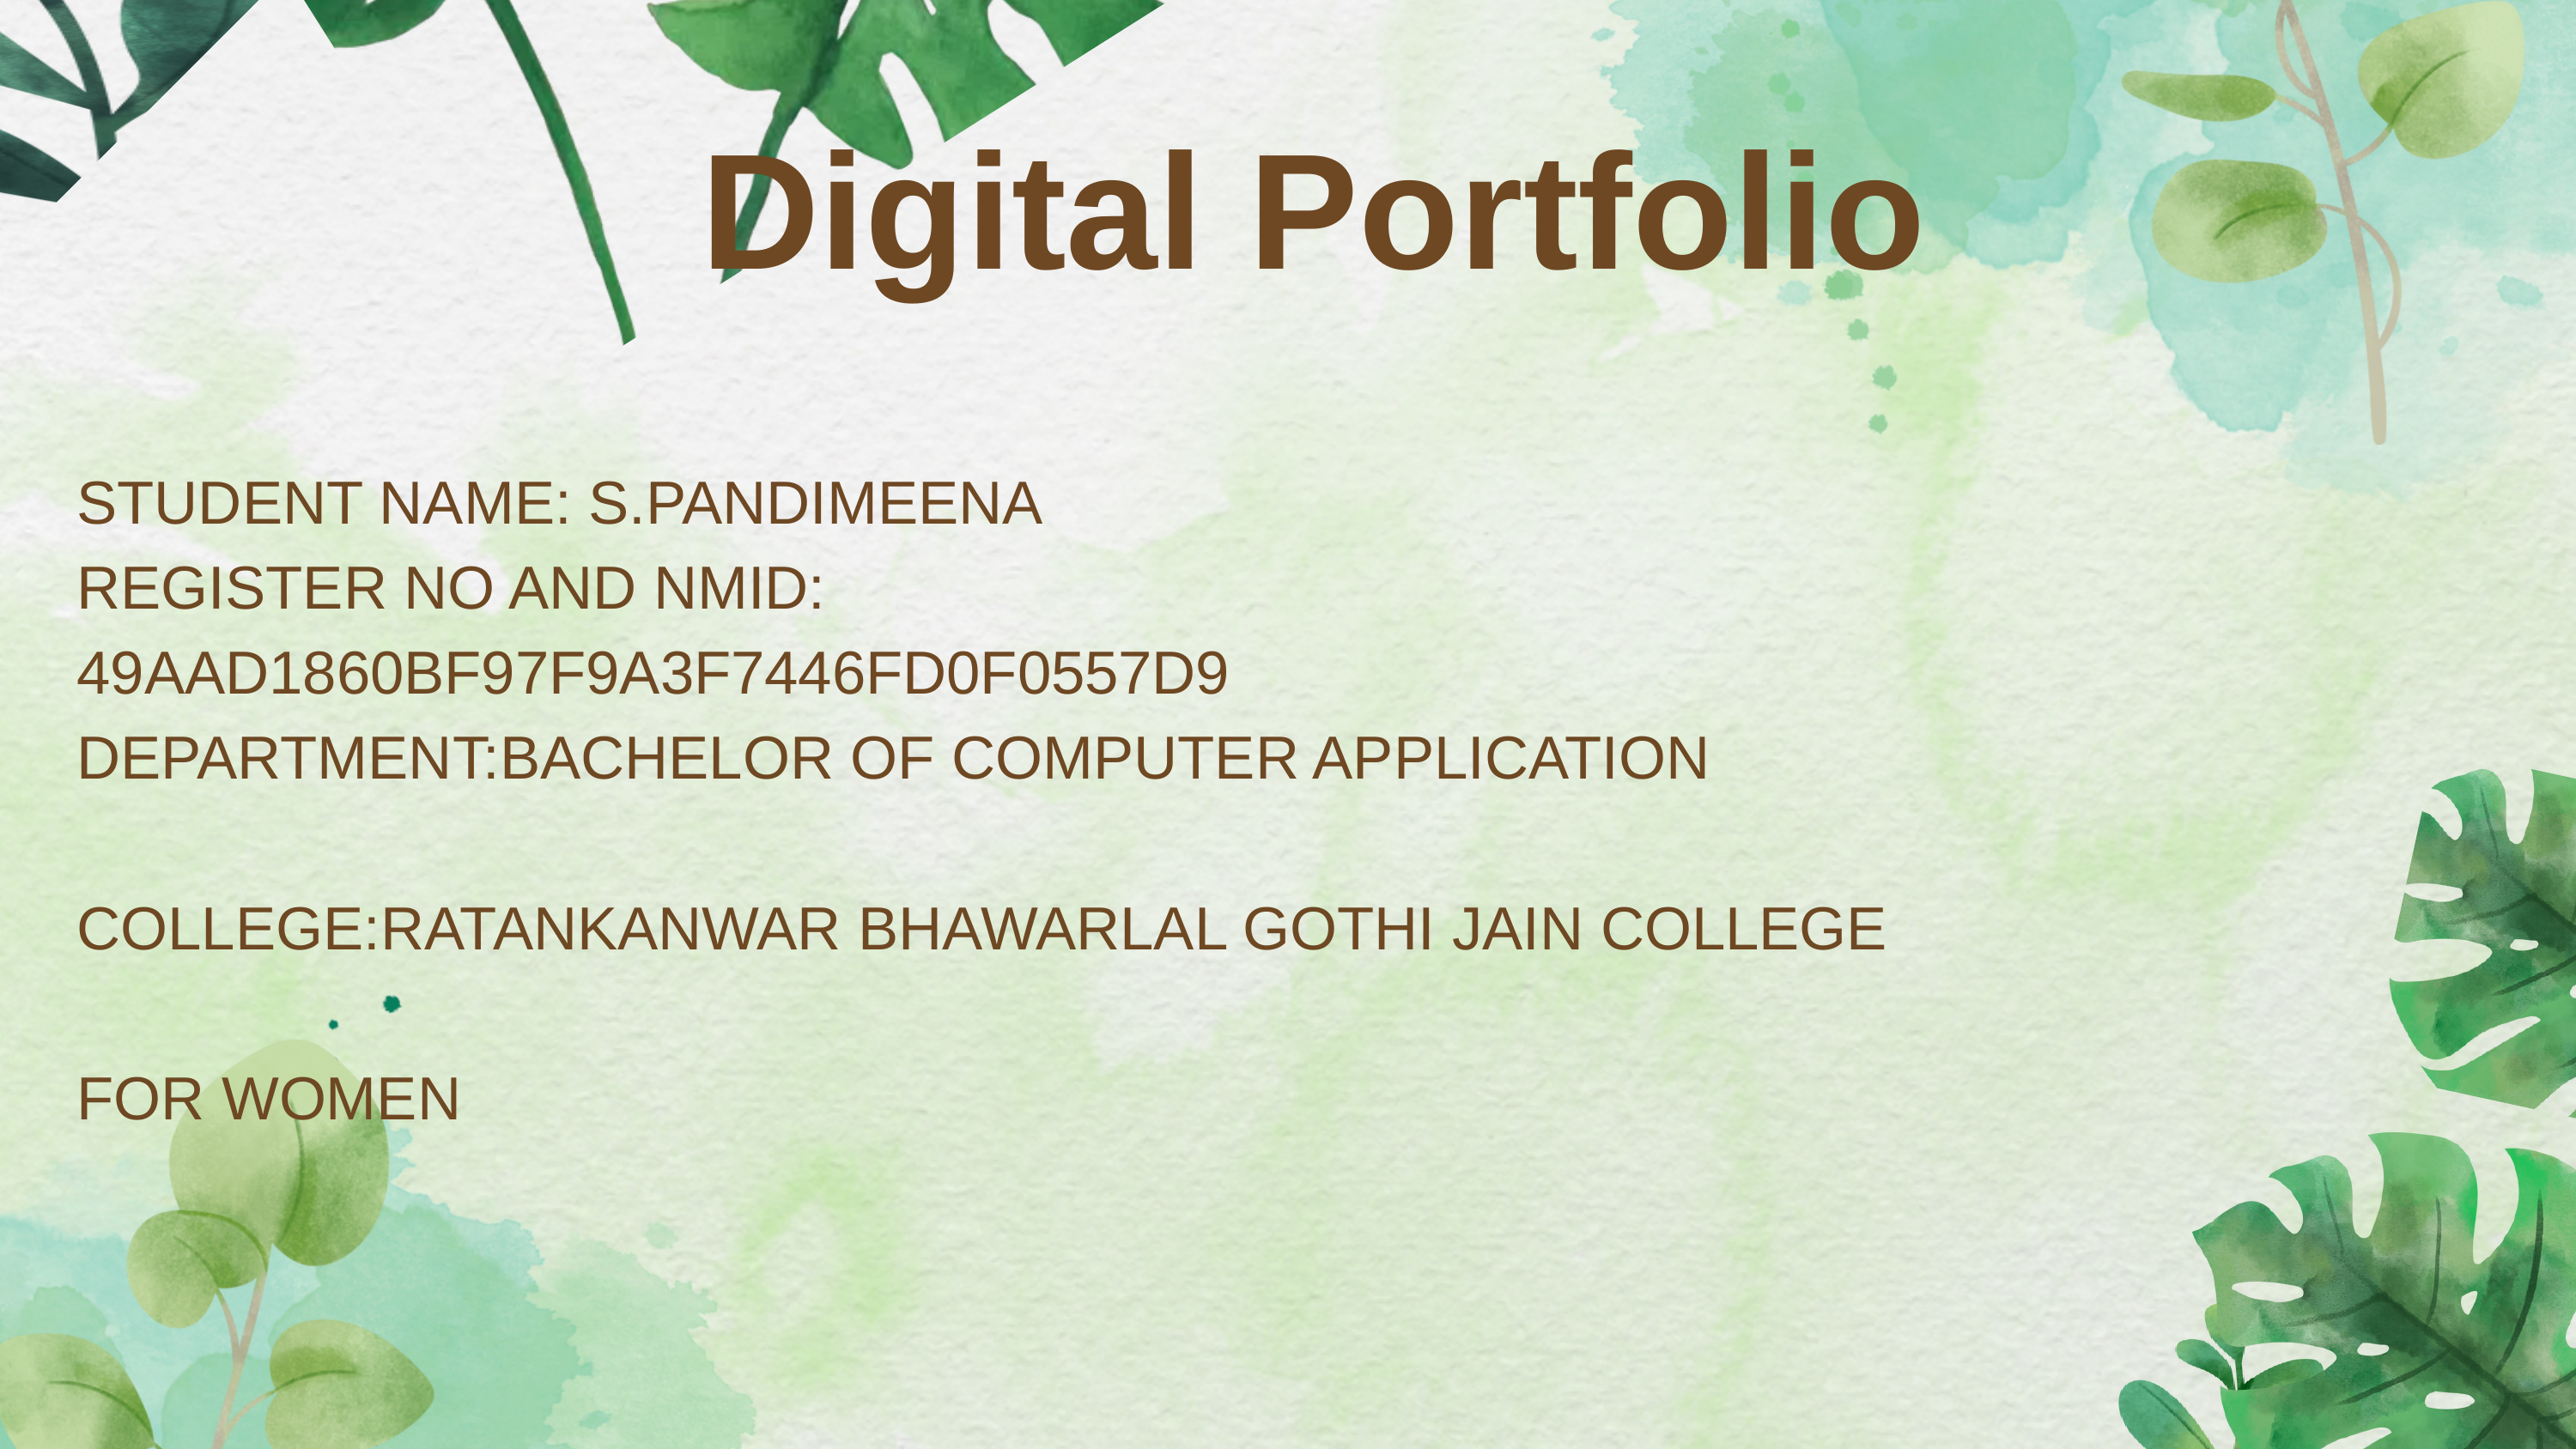

Digital Portfolio
STUDENT NAME: S.PANDIMEENA
REGISTER NO AND NMID:49AAD1860BF97F9A3F7446FD0F0557D9
DEPARTMENT:BACHELOR OF COMPUTER APPLICATION
COLLEGE:RATANKANWAR BHAWARLAL GOTHI JAIN COLLEGE
FOR WOMEN